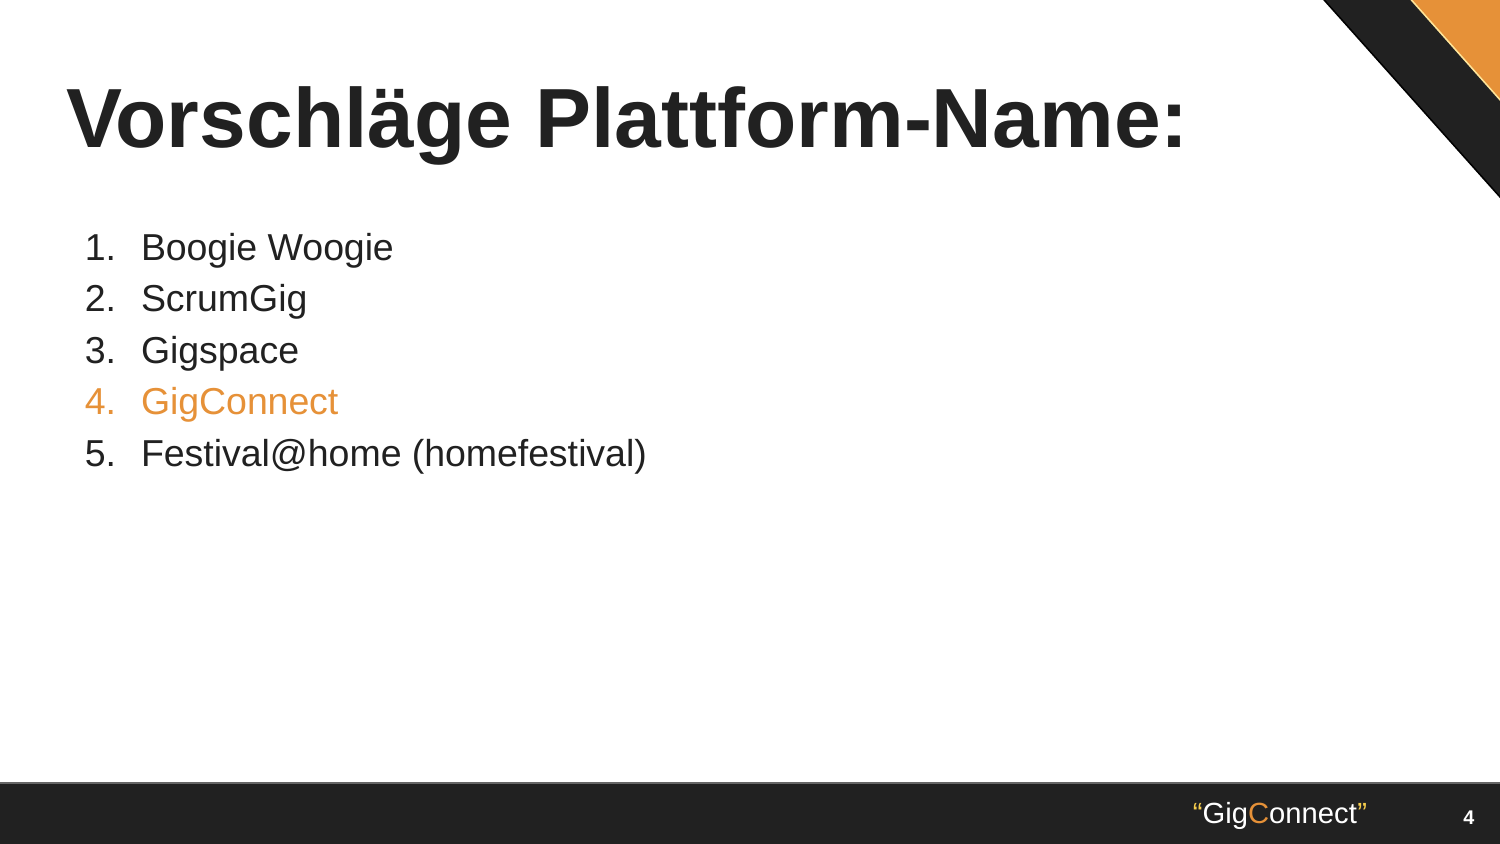

# Vorschläge Plattform-Name:
Boogie Woogie
ScrumGig
Gigspace
GigConnect
Festival@home (homefestival)
4